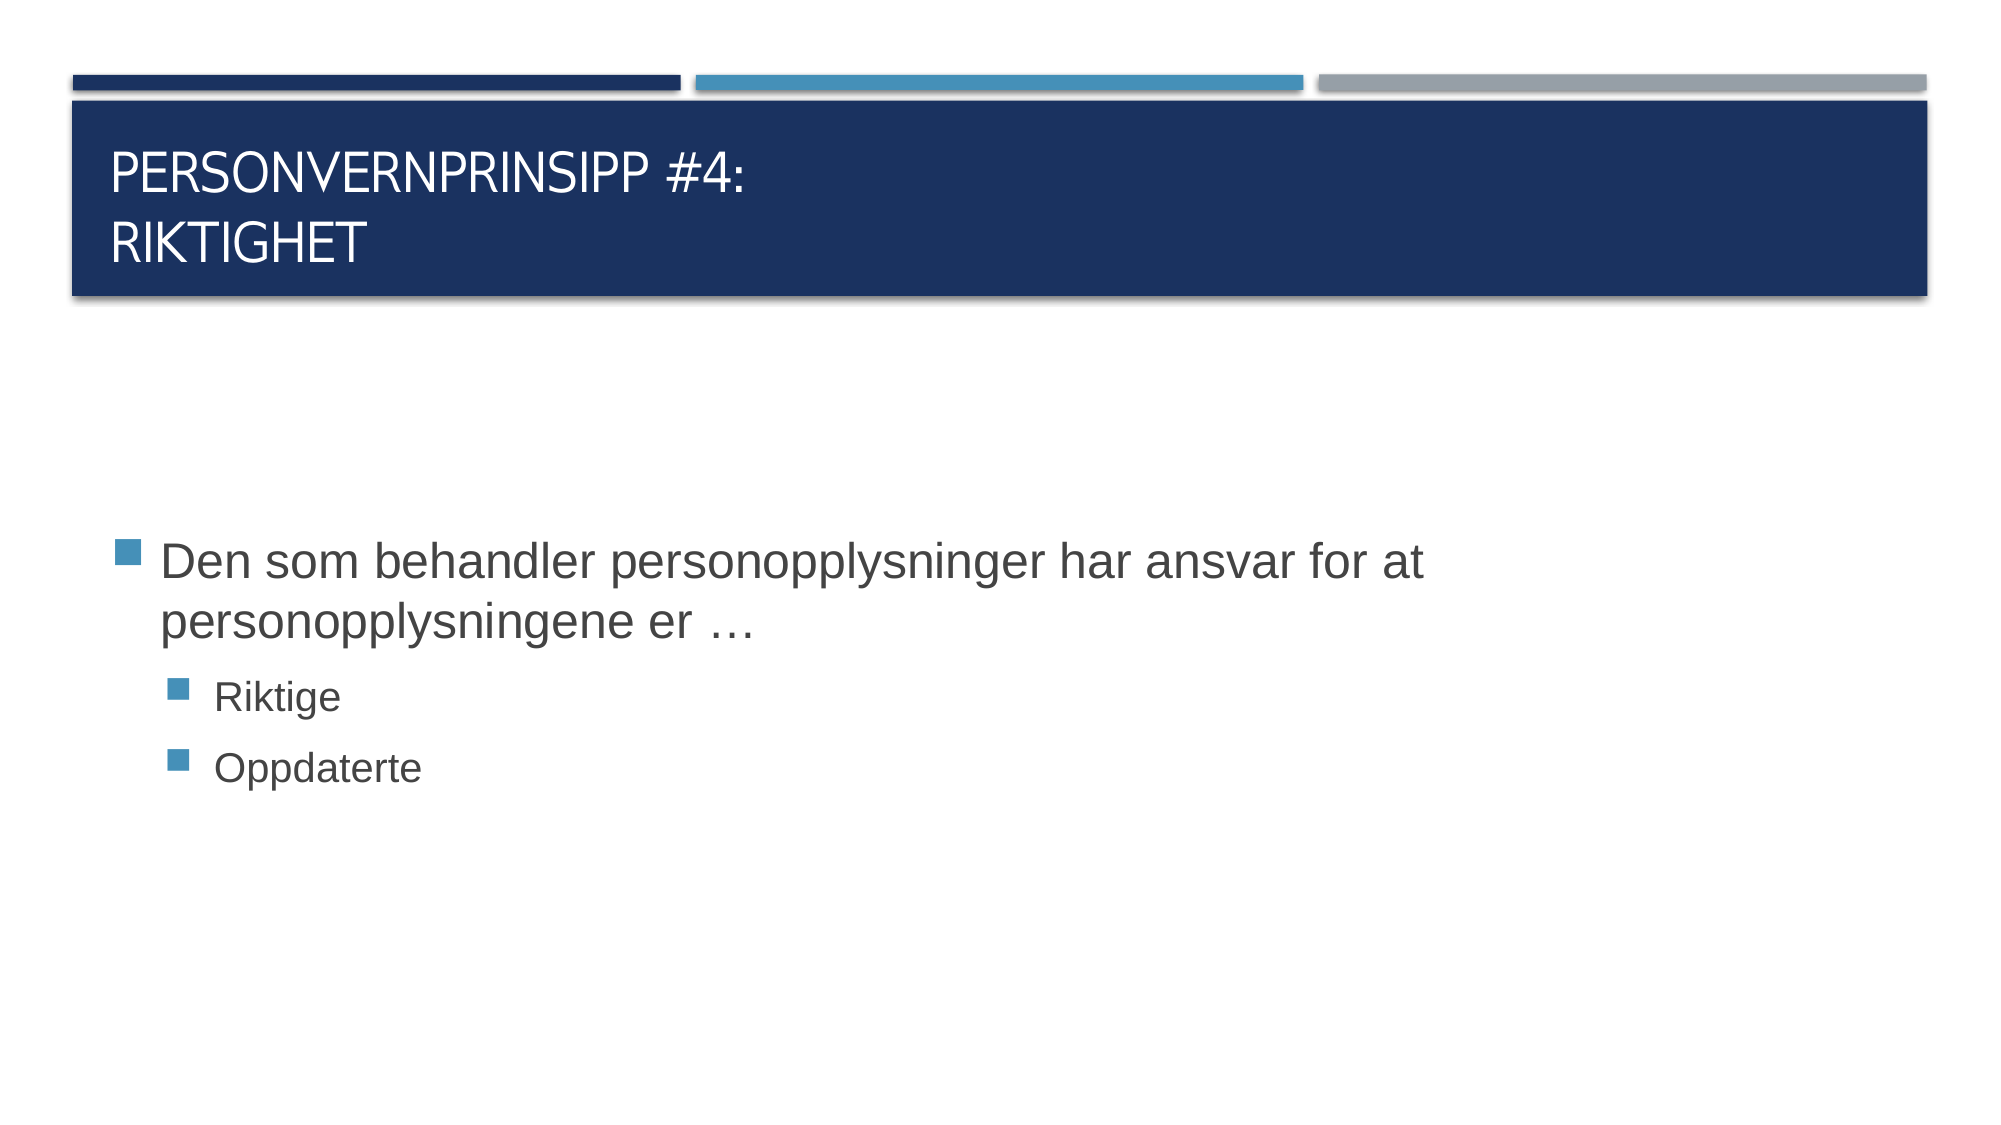

# Personvernprinsipp #4: Riktighet
Den som behandler personopplysninger har ansvar for at personopplysningene er …
Riktige
Oppdaterte